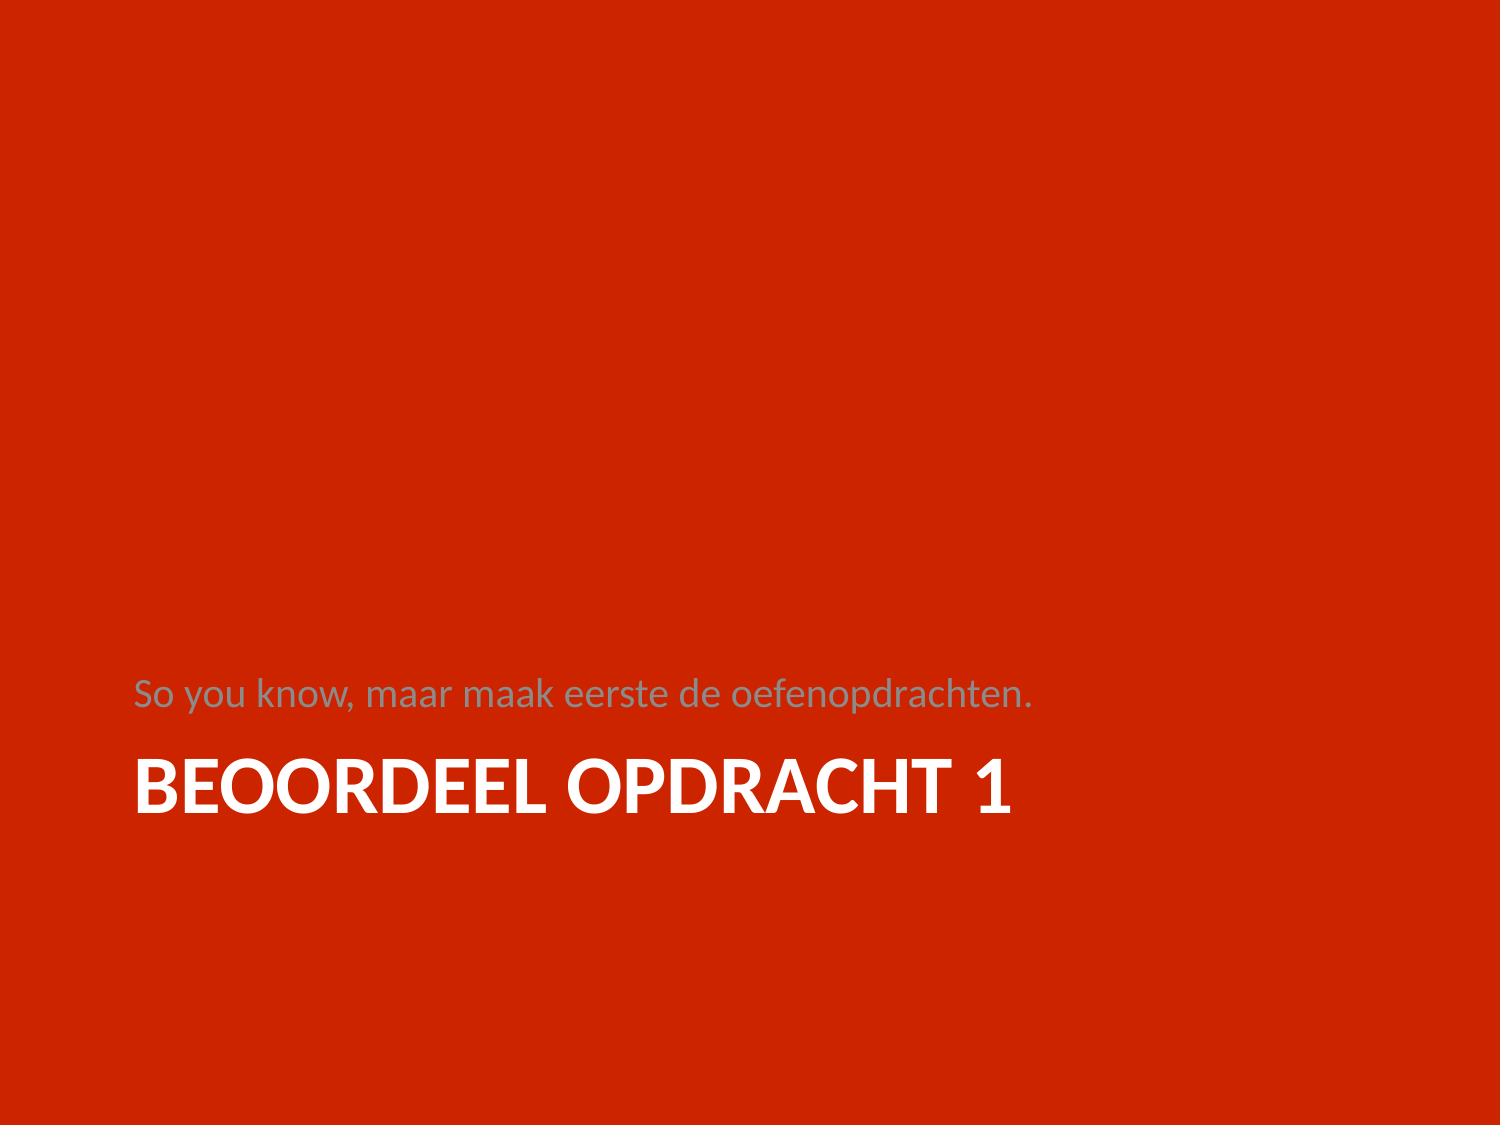

So you know, maar maak eerste de oefenopdrachten.
# BEOORDEEL OPDRACHT 1